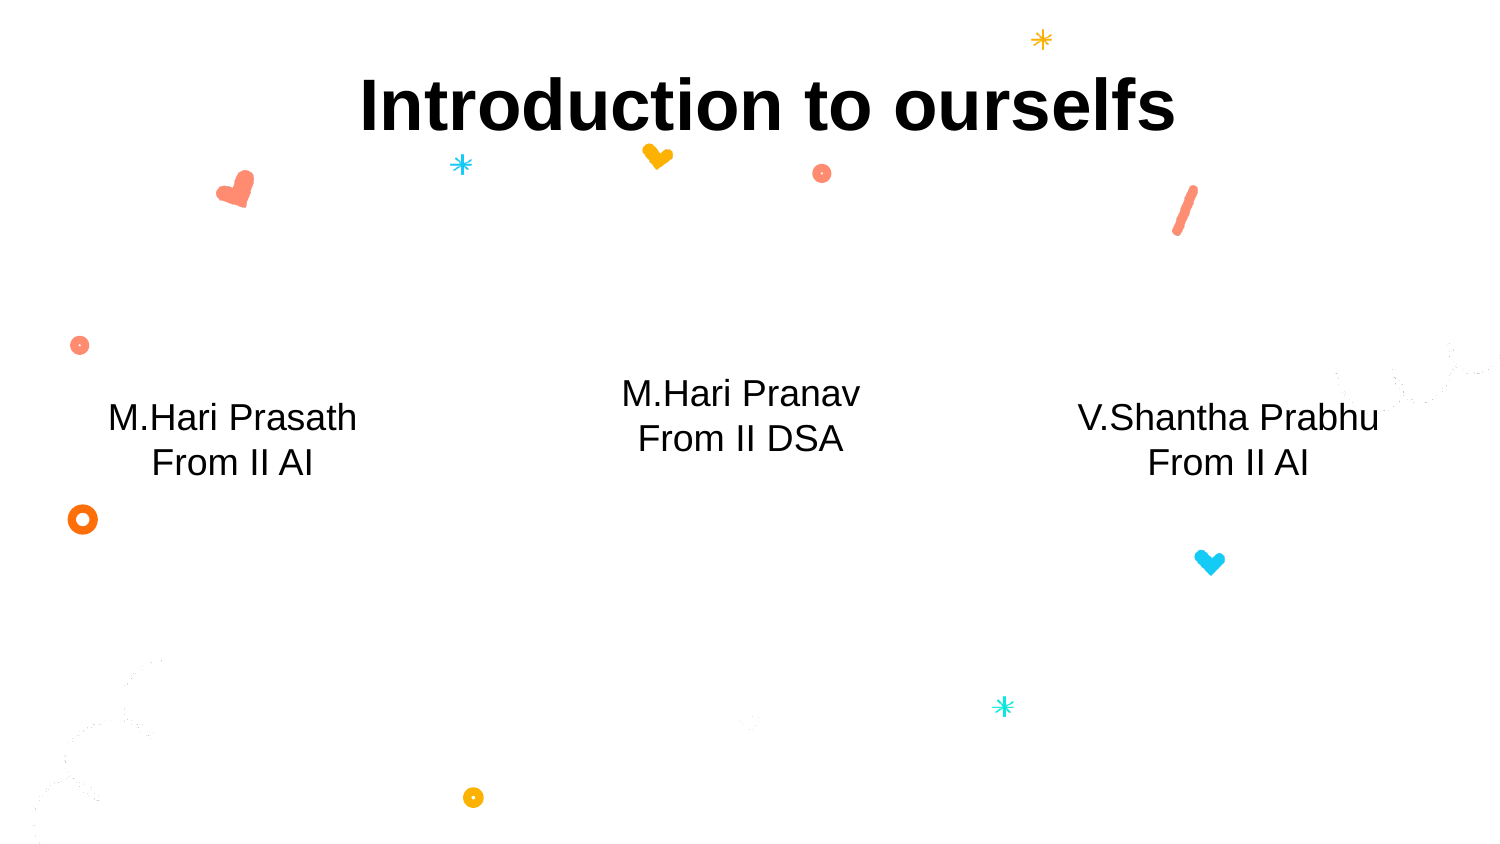

Introduction to ourselfs
#

M.Hari Pranav
From II DSA
M.Hari Prasath
From II AI
V.Shantha Prabhu
From II AI